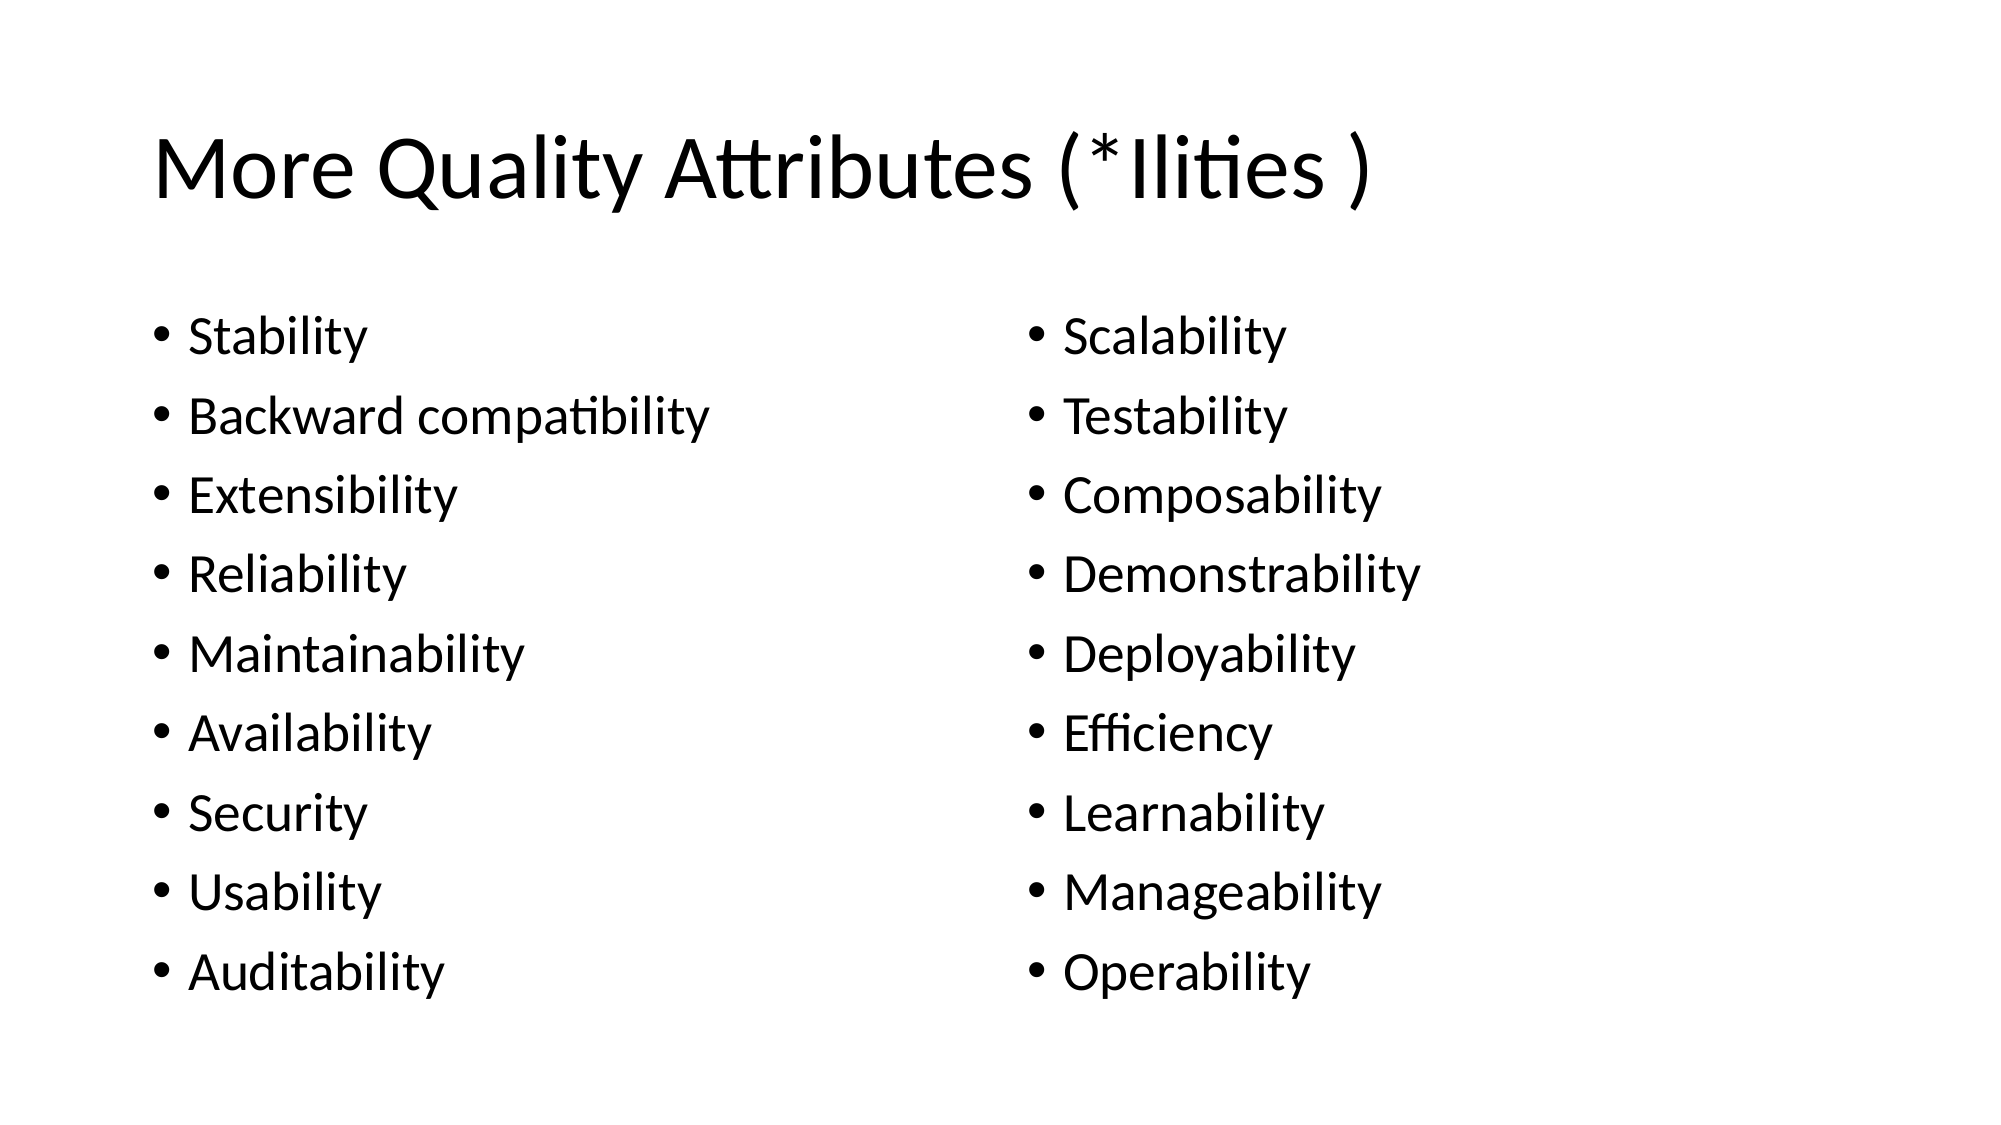

# More Quality Attributes (*Ilities )
Stability
Backward compatibility
Extensibility
Reliability
Maintainability
Availability
Security
Usability
Auditability

Scalability
Testability
Composability
Demonstrability
Deployability
Efficiency
Learnability
Manageability
Operability